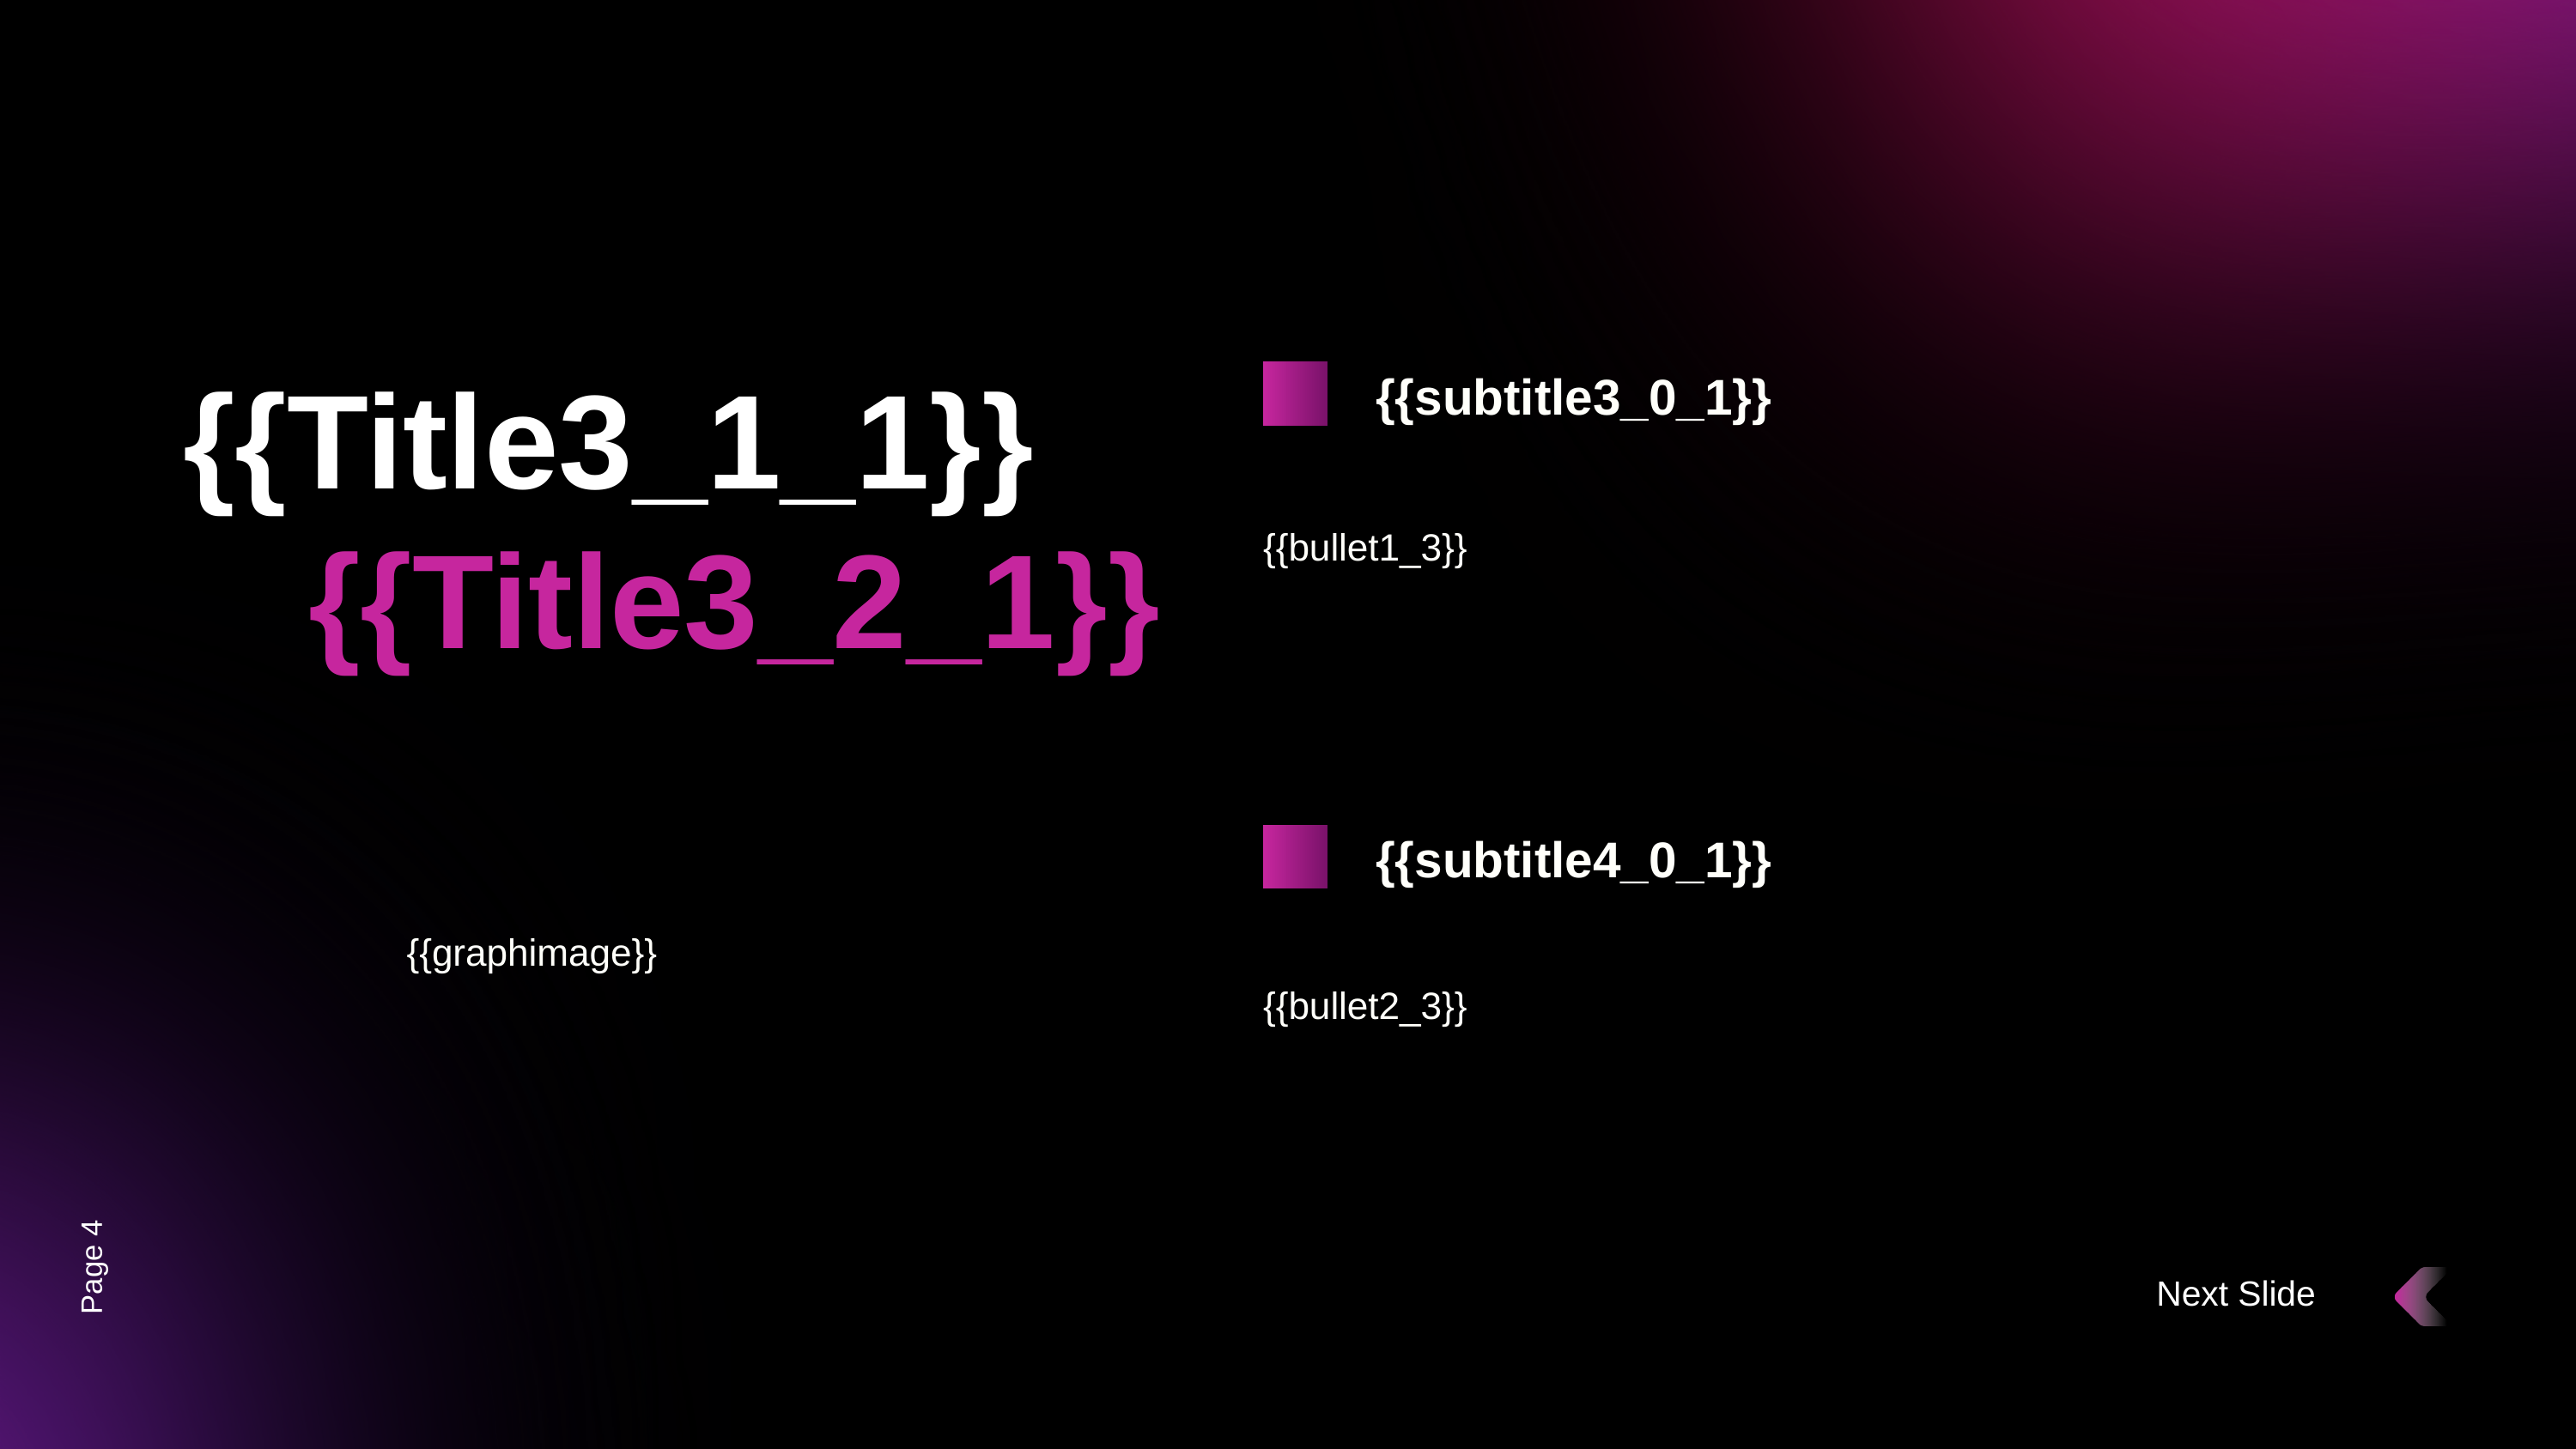

{{subtitle3_0_1}}

{{Title3_1_1}}
{{bullet1_3}}
{{Title3_2_1}}

{{subtitle4_0_1}}

{{graphimage}}
{{bullet2_3}}
Page 4

Next Slide